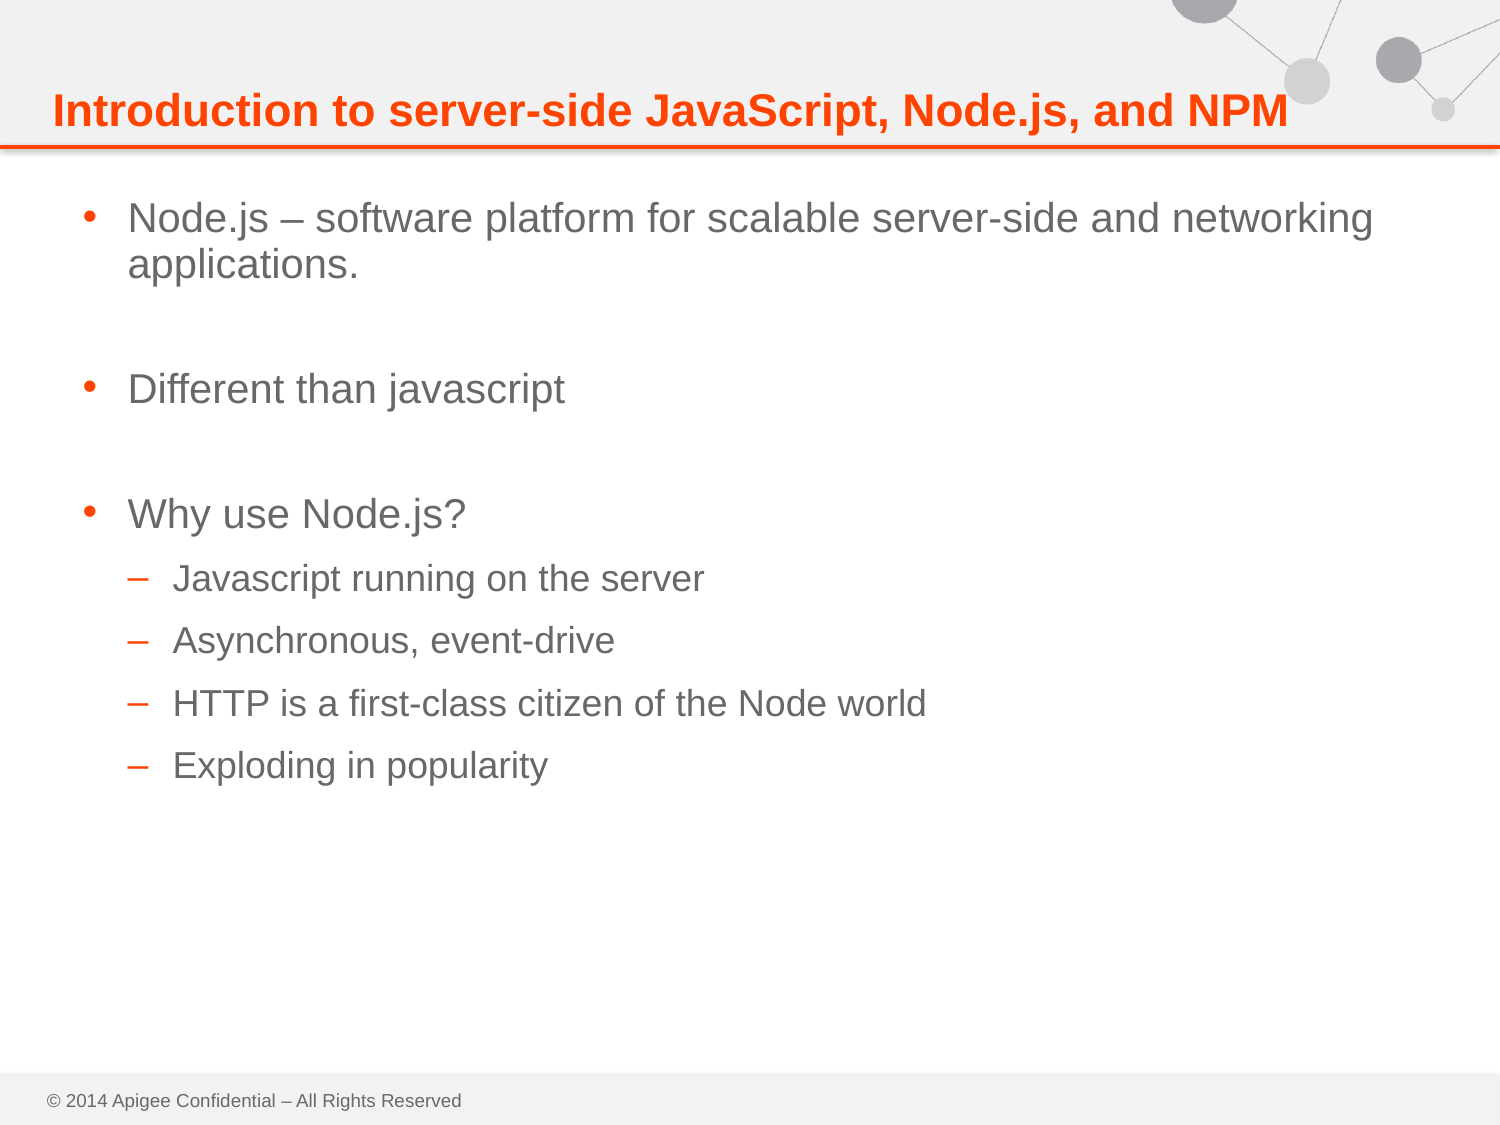

# Introduction to server-side JavaScript, Node.js, and NPM
Node.js – software platform for scalable server-side and networking applications.

Different than javascript

Why use Node.js?
Javascript running on the server
Asynchronous, event-drive
HTTP is a first-class citizen of the Node world
Exploding in popularity